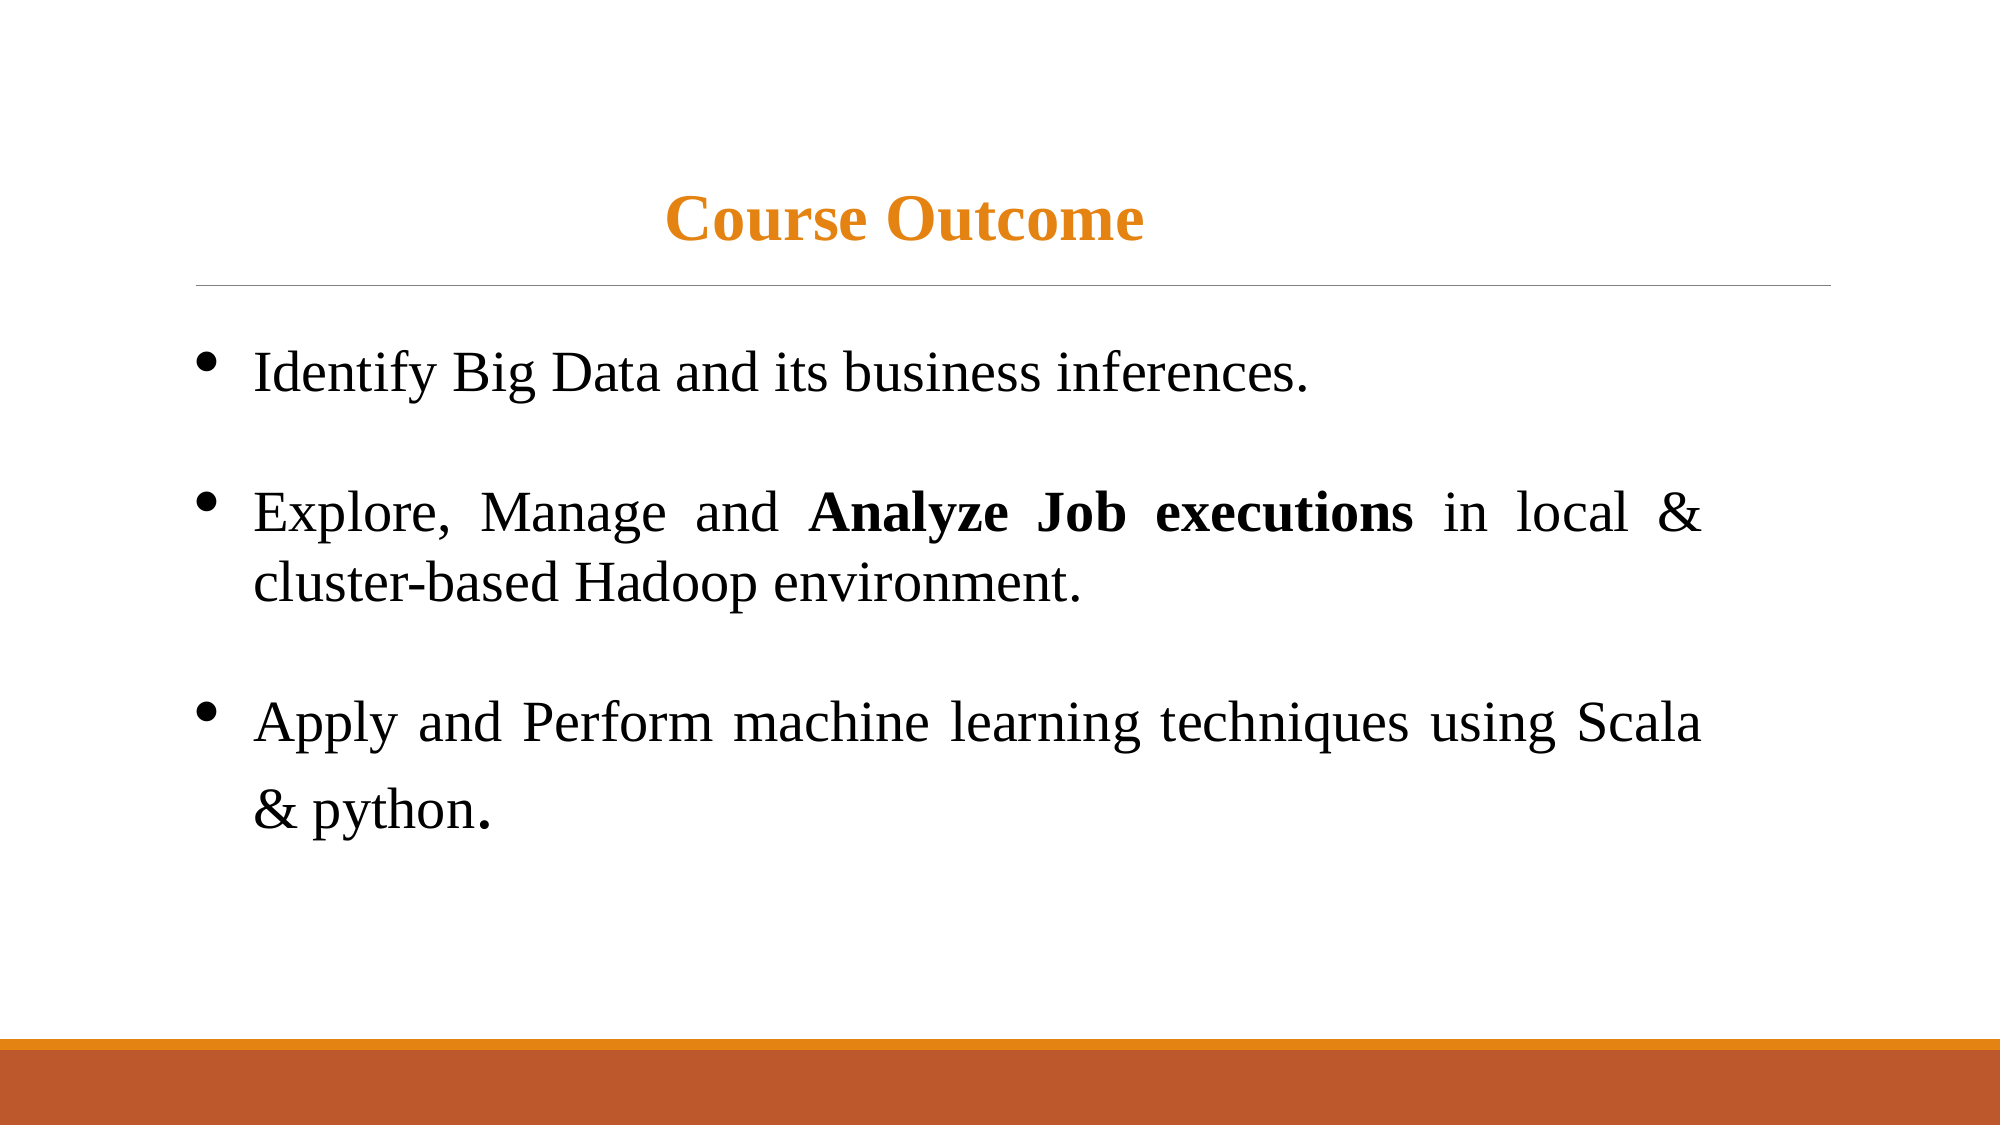

Course Outcome
Identify Big Data and its business inferences.

Explore, Manage and Analyze Job executions in local & cluster-based Hadoop environment.

Apply and Perform machine learning techniques using Scala & python.